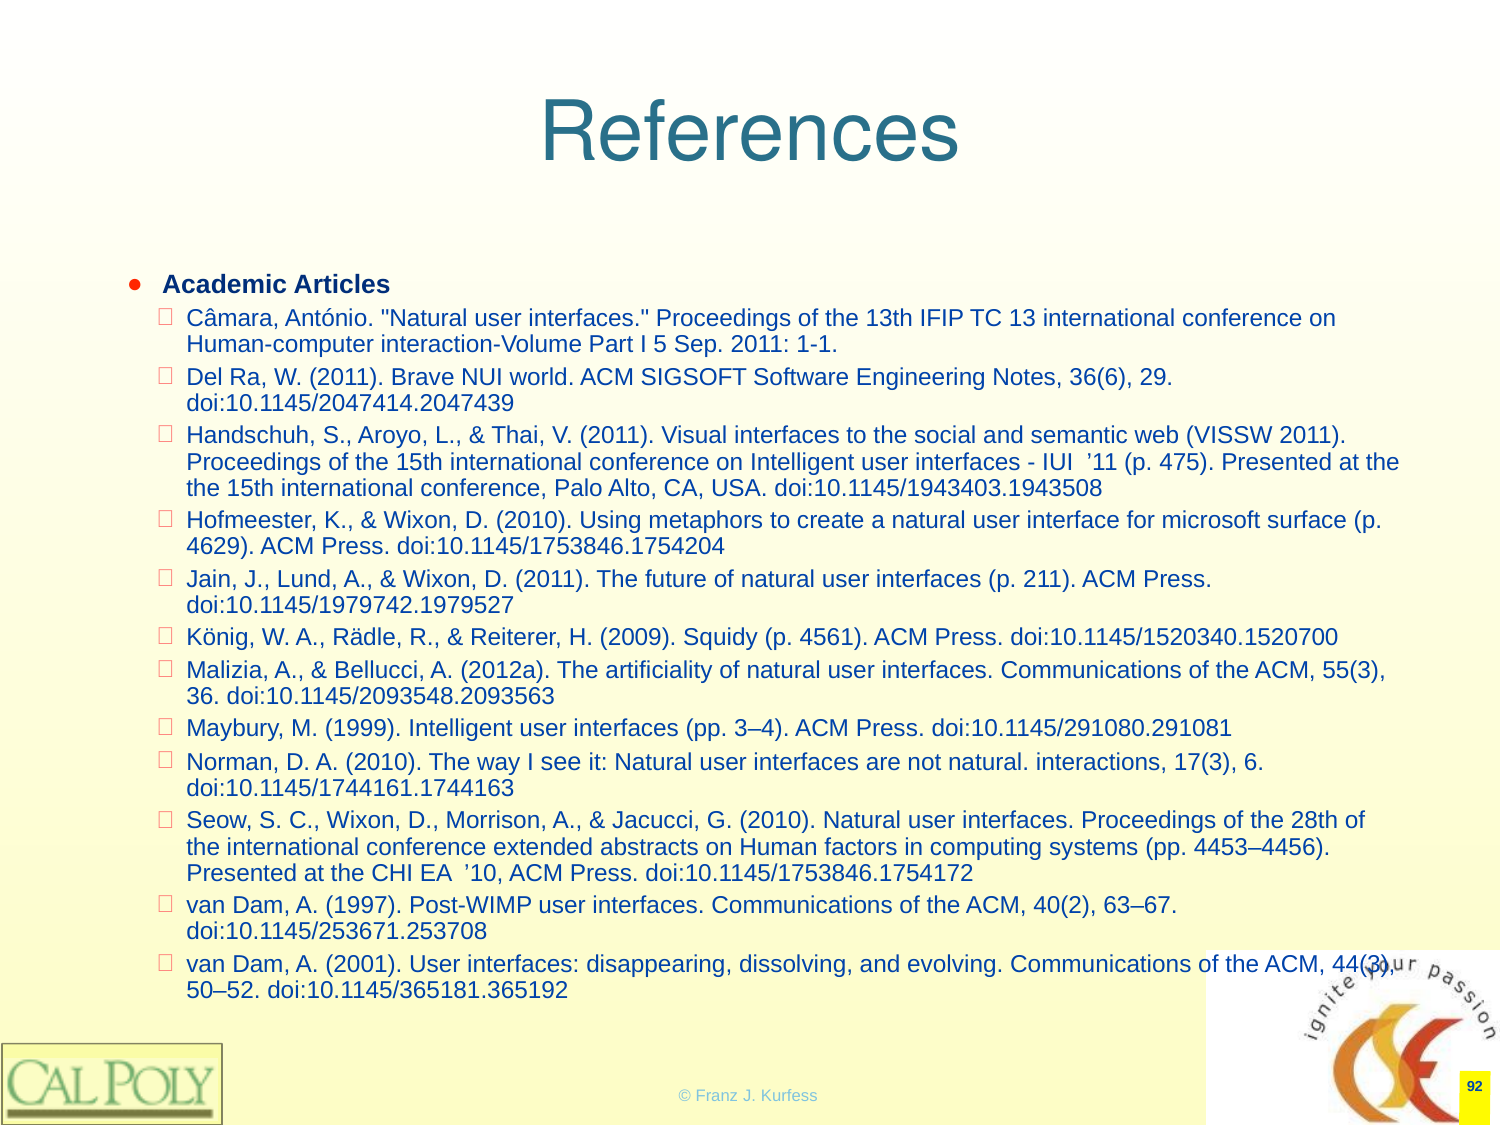

# References
Academic Articles
Câmara, António. "Natural user interfaces." Proceedings of the 13th IFIP TC 13 international conference on Human-computer interaction-Volume Part I 5 Sep. 2011: 1-1.
Del Ra, W. (2011). Brave NUI world. ACM SIGSOFT Software Engineering Notes, 36(6), 29. doi:10.1145/2047414.2047439
Handschuh, S., Aroyo, L., & Thai, V. (2011). Visual interfaces to the social and semantic web (VISSW 2011). Proceedings of the 15th international conference on Intelligent user interfaces - IUI  ’11 (p. 475). Presented at the the 15th international conference, Palo Alto, CA, USA. doi:10.1145/1943403.1943508
Hofmeester, K., & Wixon, D. (2010). Using metaphors to create a natural user interface for microsoft surface (p. 4629). ACM Press. doi:10.1145/1753846.1754204
Jain, J., Lund, A., & Wixon, D. (2011). The future of natural user interfaces (p. 211). ACM Press. doi:10.1145/1979742.1979527
König, W. A., Rädle, R., & Reiterer, H. (2009). Squidy (p. 4561). ACM Press. doi:10.1145/1520340.1520700
Malizia, A., & Bellucci, A. (2012a). The artificiality of natural user interfaces. Communications of the ACM, 55(3), 36. doi:10.1145/2093548.2093563
Maybury, M. (1999). Intelligent user interfaces (pp. 3–4). ACM Press. doi:10.1145/291080.291081
Norman, D. A. (2010). The way I see it: Natural user interfaces are not natural. interactions, 17(3), 6. doi:10.1145/1744161.1744163
Seow, S. C., Wixon, D., Morrison, A., & Jacucci, G. (2010). Natural user interfaces. Proceedings of the 28th of the international conference extended abstracts on Human factors in computing systems (pp. 4453–4456). Presented at the CHI EA  ’10, ACM Press. doi:10.1145/1753846.1754172
van Dam, A. (1997). Post-WIMP user interfaces. Communications of the ACM, 40(2), 63–67. doi:10.1145/253671.253708
van Dam, A. (2001). User interfaces: disappearing, dissolving, and evolving. Communications of the ACM, 44(3), 50–52. doi:10.1145/365181.365192
92